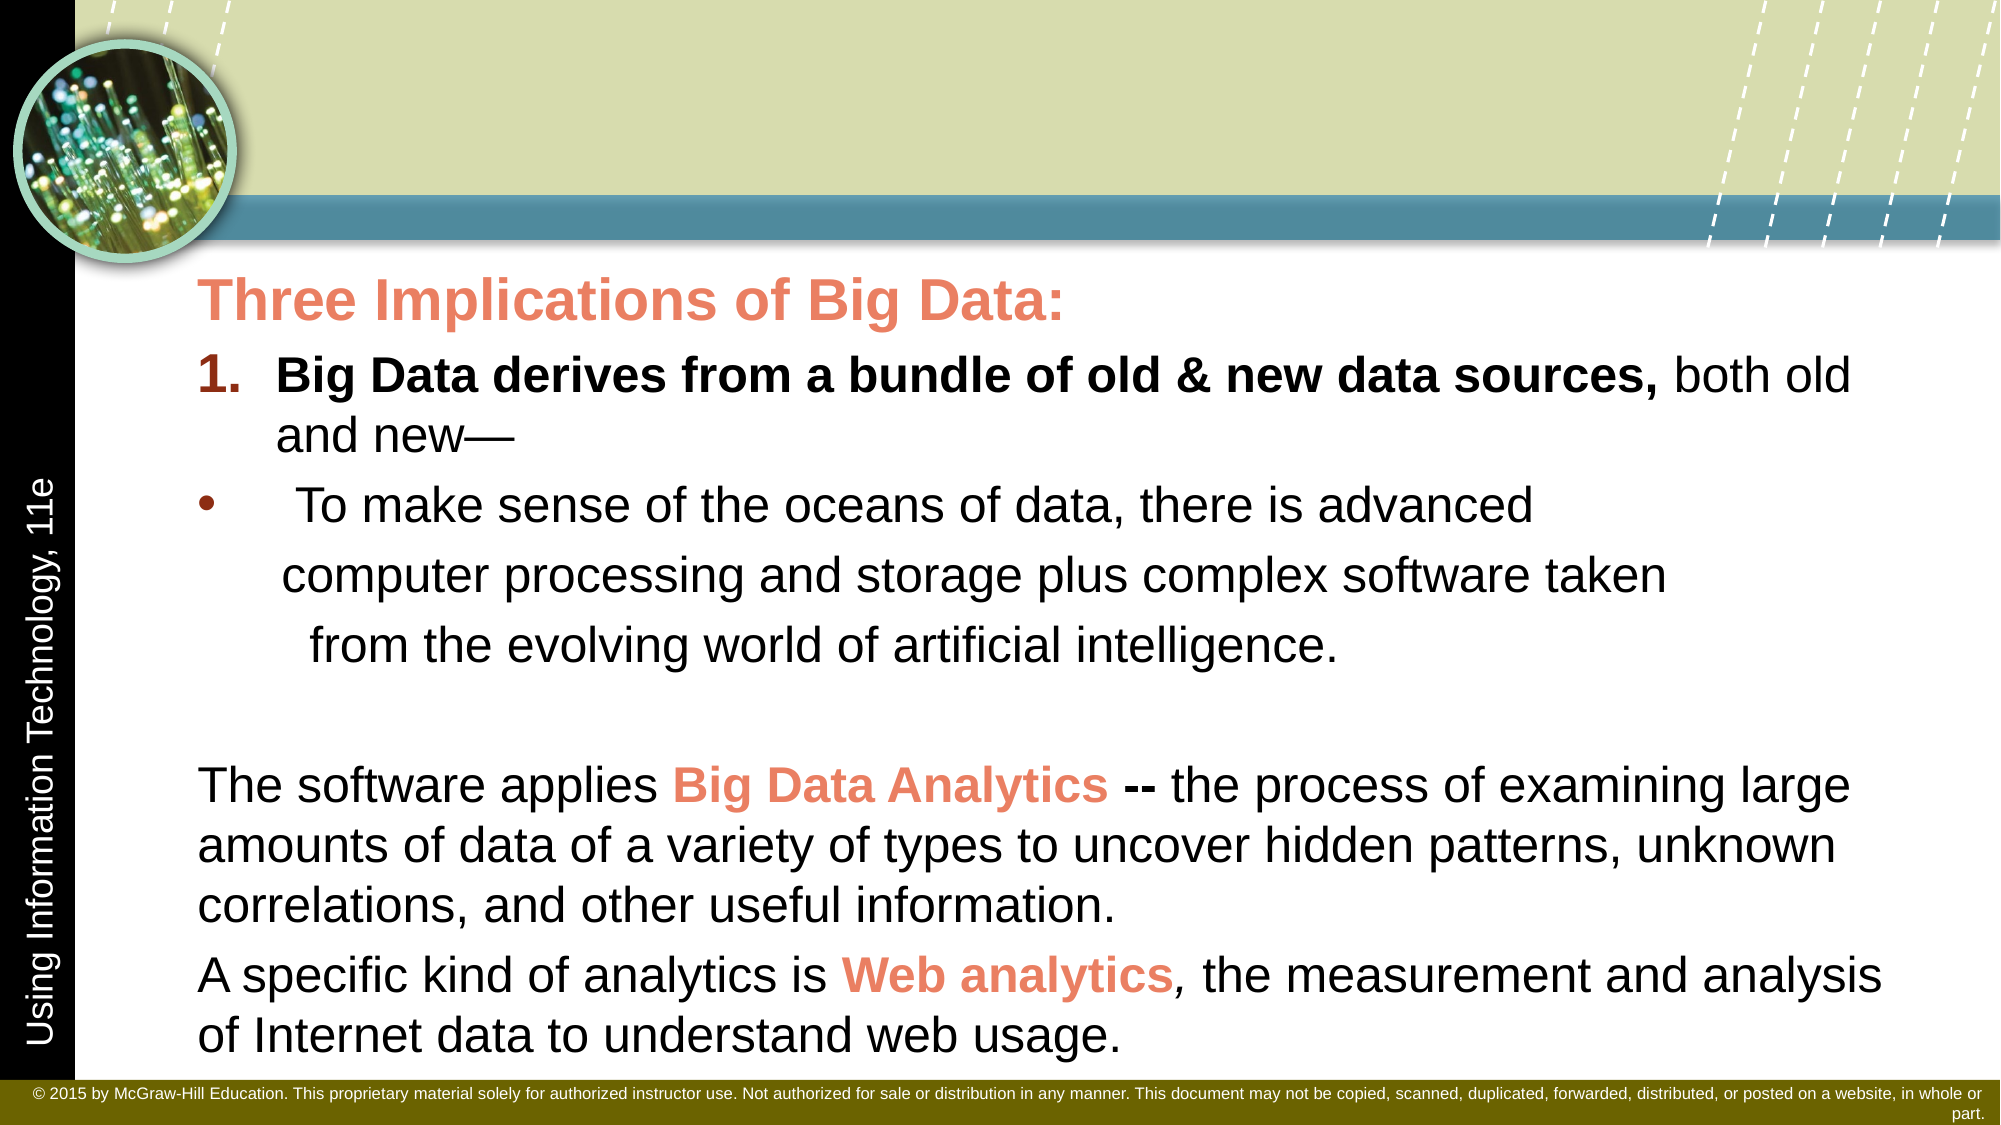

Three Implications of Big Data:
Big Data derives from a bundle of old & new data sources, both old and new—
    To make sense of the oceans of data, there is advanced
      computer processing and storage plus complex software taken
        from the evolving world of artificial intelligence.

The software applies Big Data Analytics -- the process of examining large amounts of data of a variety of types to uncover hidden patterns, unknown correlations, and other useful information.
A specific kind of analytics is Web analytics, the measurement and analysis of Internet data to understand web usage.